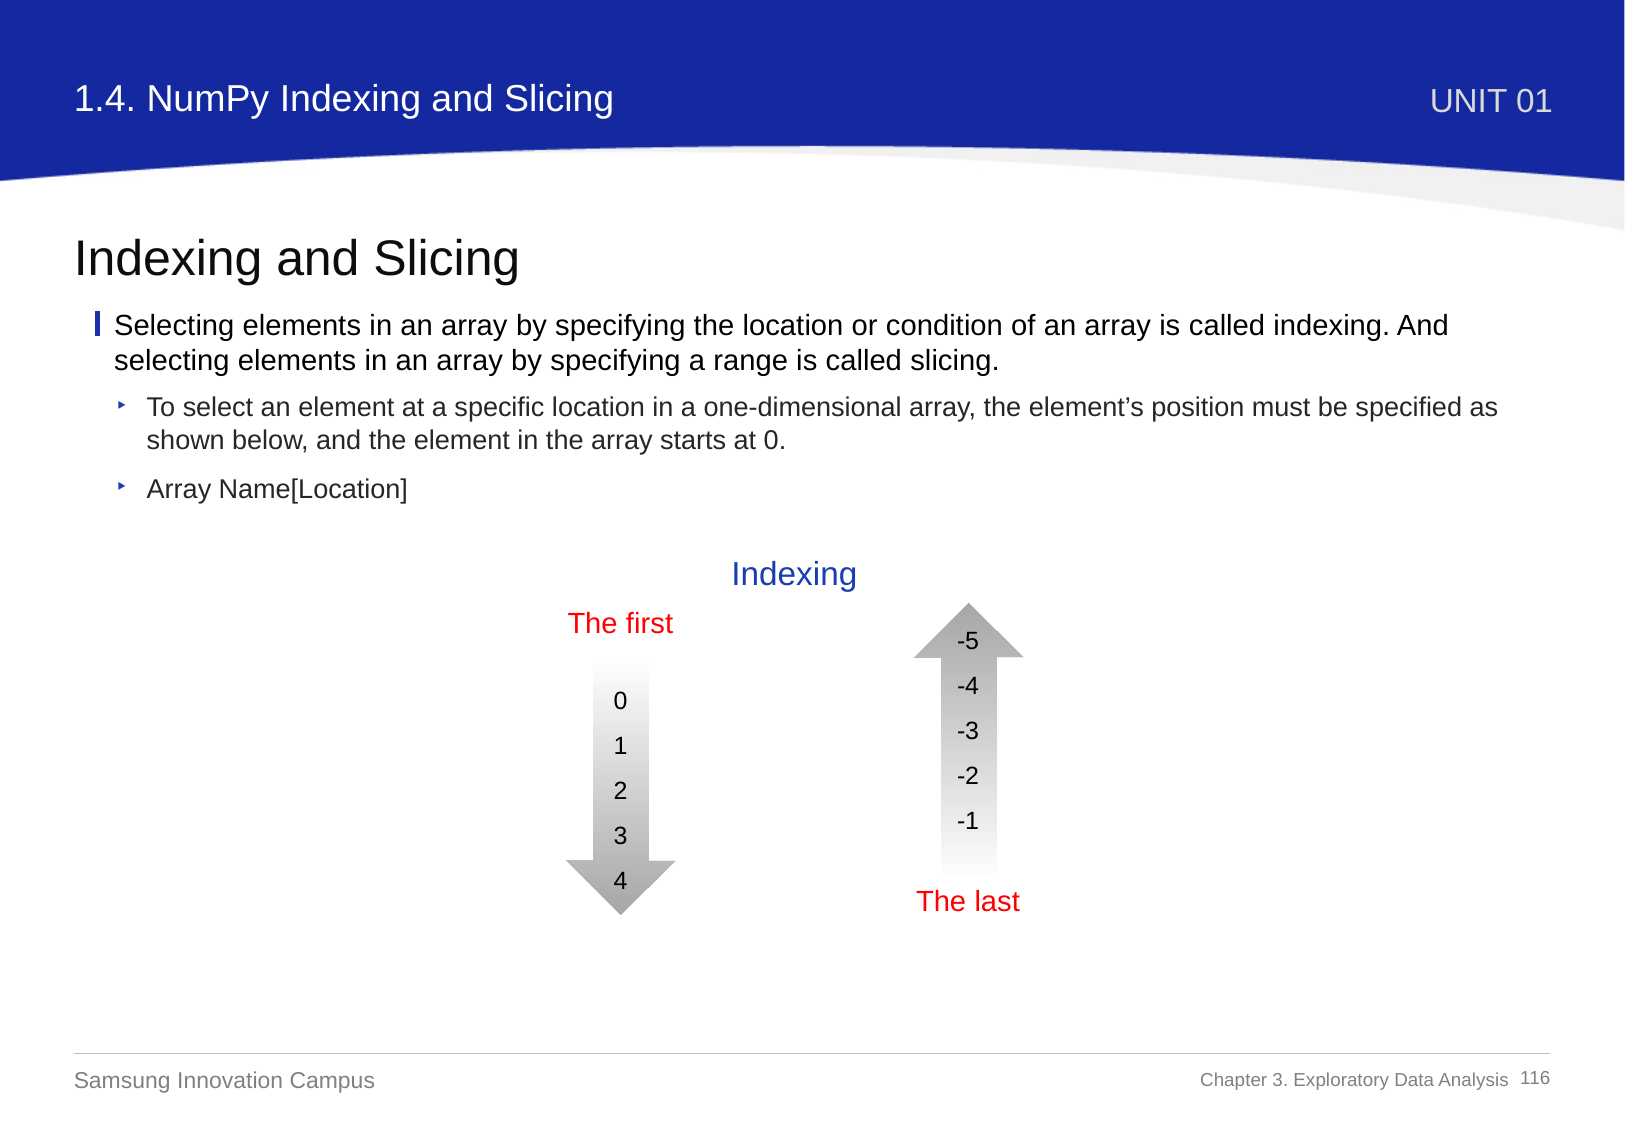

1.4. NumPy Indexing and Slicing
UNIT 01
Indexing and Slicing
Selecting elements in an array by specifying the location or condition of an array is called indexing. And selecting elements in an array by specifying a range is called slicing.
To select an element at a specific location in a one-dimensional array, the element’s position must be specified as shown below, and the element in the array starts at 0.
Array Name[Location]
Indexing
The first

-5
-4
-3
-2
-1

0
1
2
3
4
The last